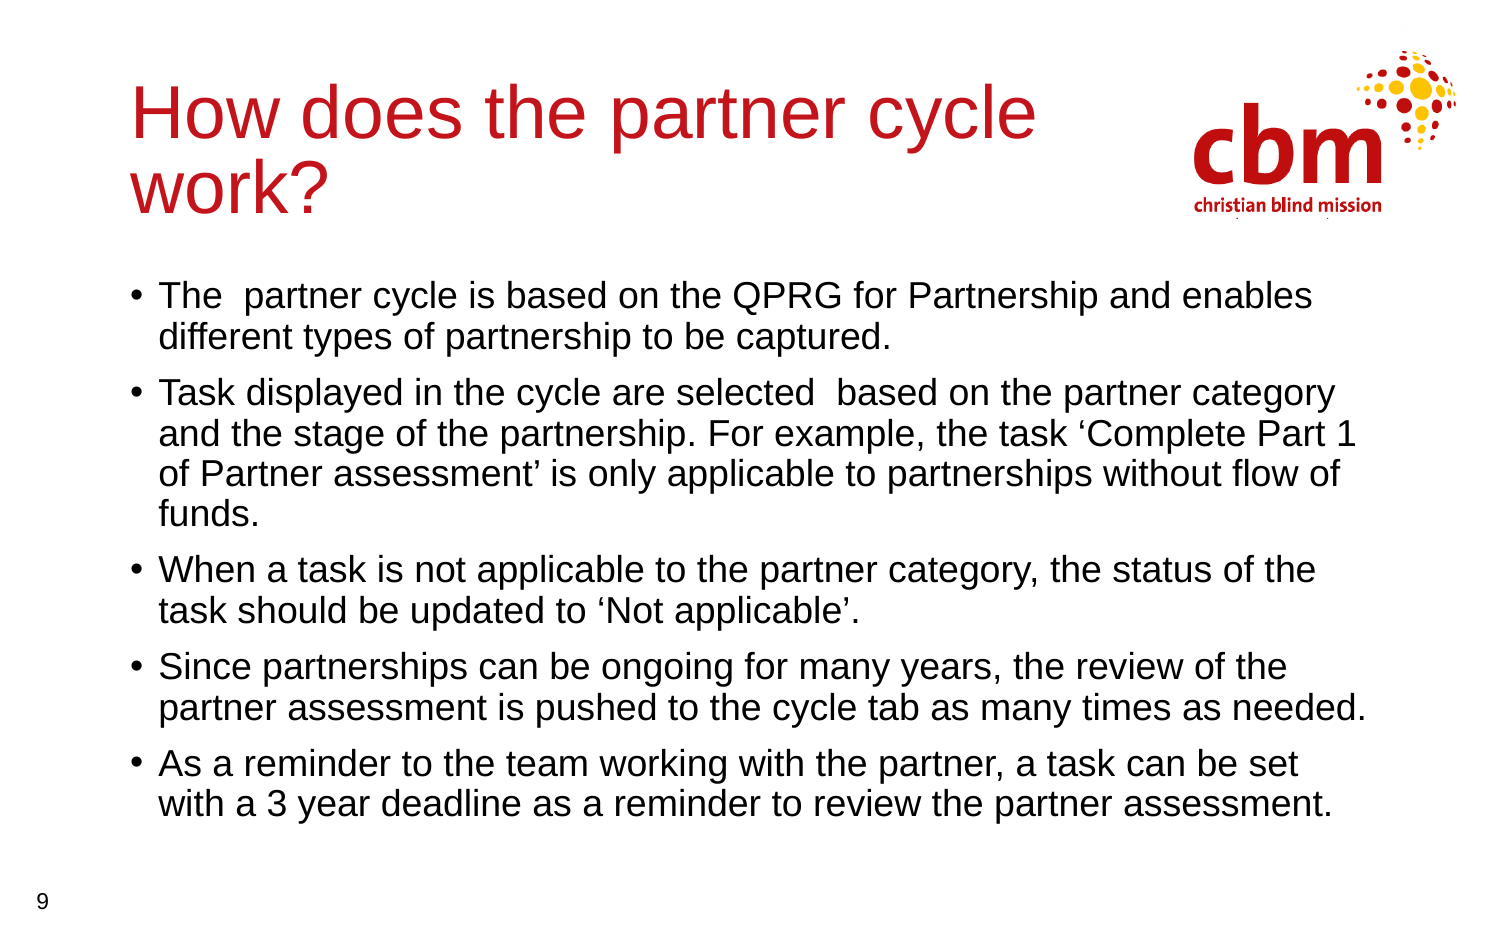

# How does the partner cycle work?
The  partner cycle is based on the QPRG for Partnership and enables different types of partnership to be captured.
Task displayed in the cycle are selected  based on the partner category and the stage of the partnership. For example, the task ‘Complete Part 1 of Partner assessment’ is only applicable to partnerships without flow of funds.
When a task is not applicable to the partner category, the status of the task should be updated to ‘Not applicable’.
Since partnerships can be ongoing for many years, the review of the partner assessment is pushed to the cycle tab as many times as needed.
As a reminder to the team working with the partner, a task can be set with a 3 year deadline as a reminder to review the partner assessment.
9